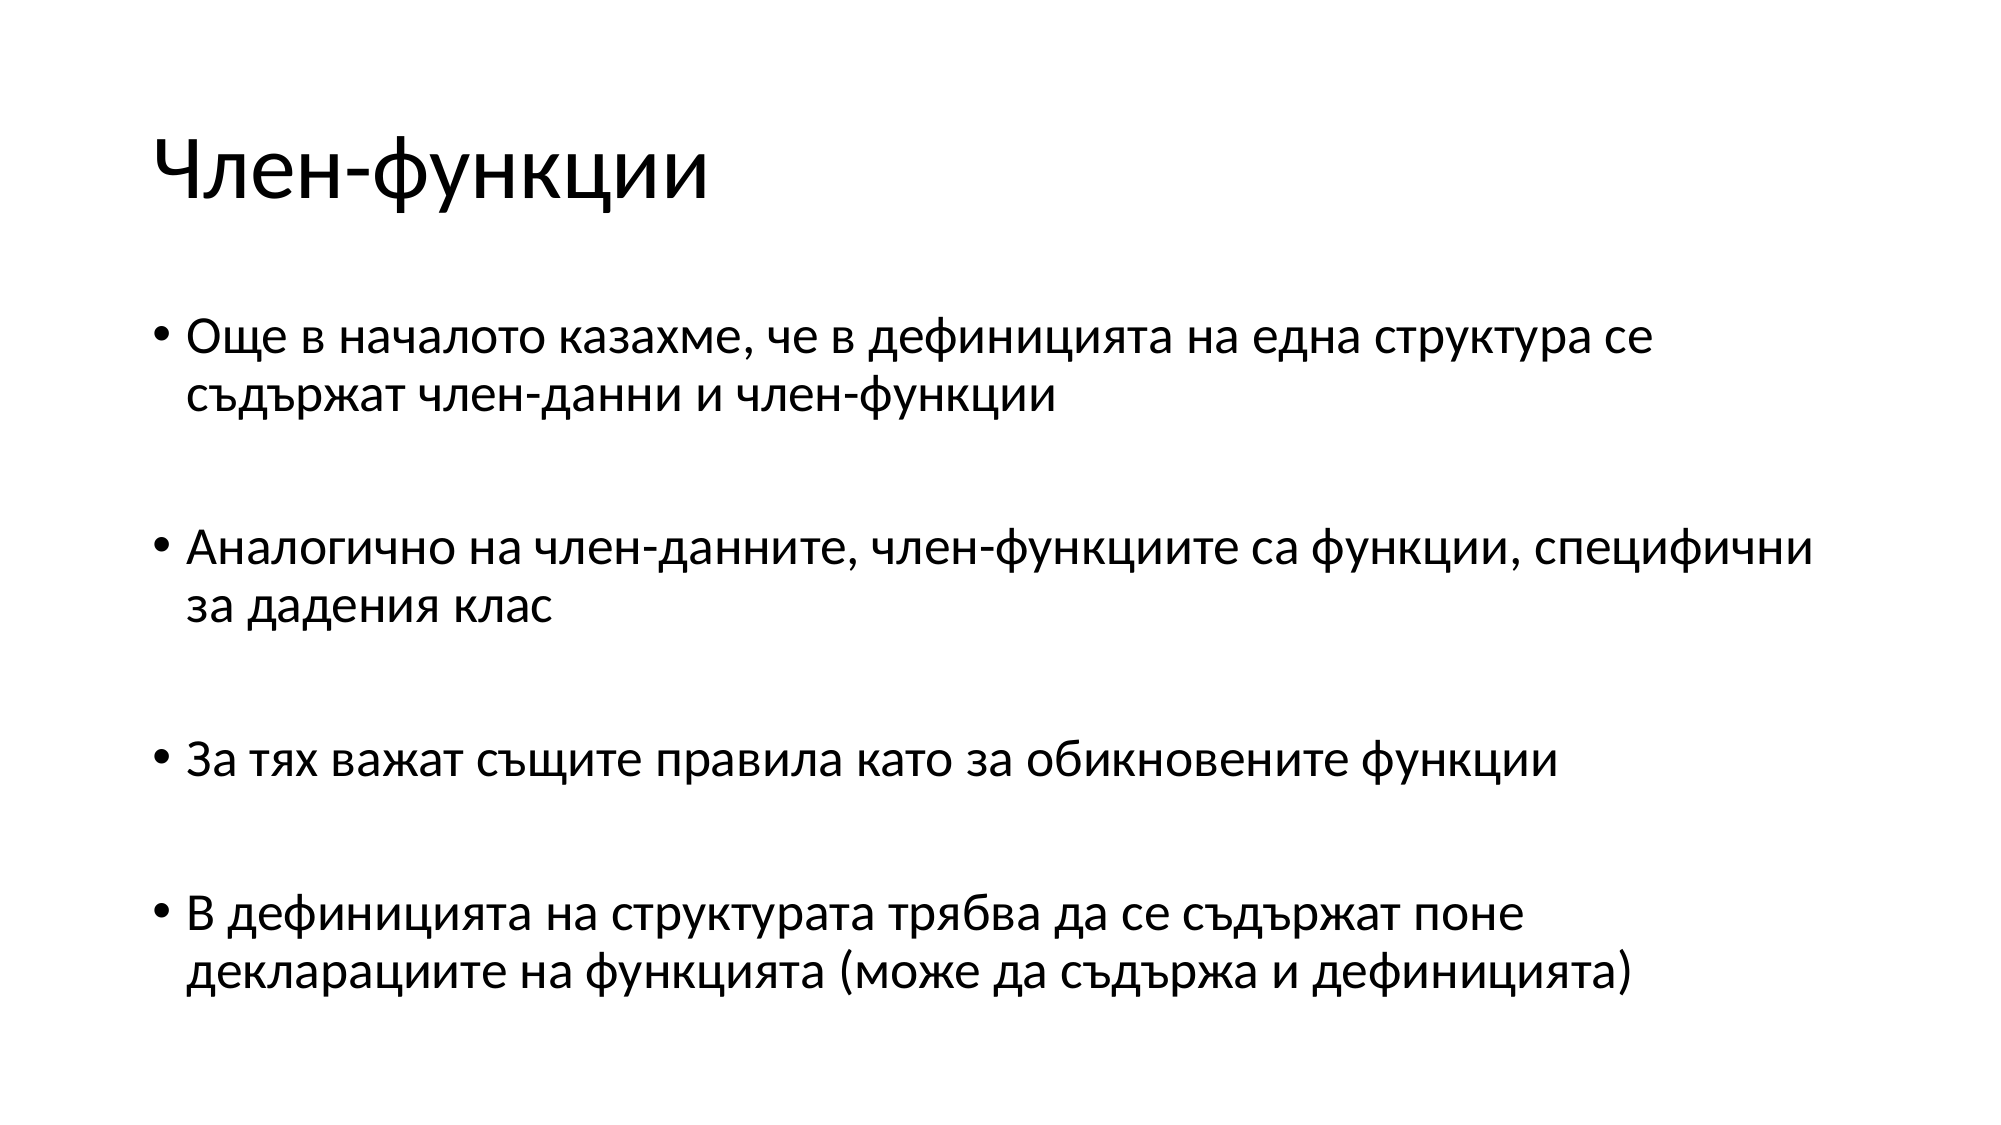

# Член-функции
Още в началото казахме, че в дефиницията на една структура се съдържат член-данни и член-функции

Аналогично на член-данните, член-функциите са функции, специфични за дадения клас

За тях важат същите правила като за обикновените функции

В дефиницията на структурата трябва да се съдържат поне декларациите на функцията (може да съдържа и дефиницията)